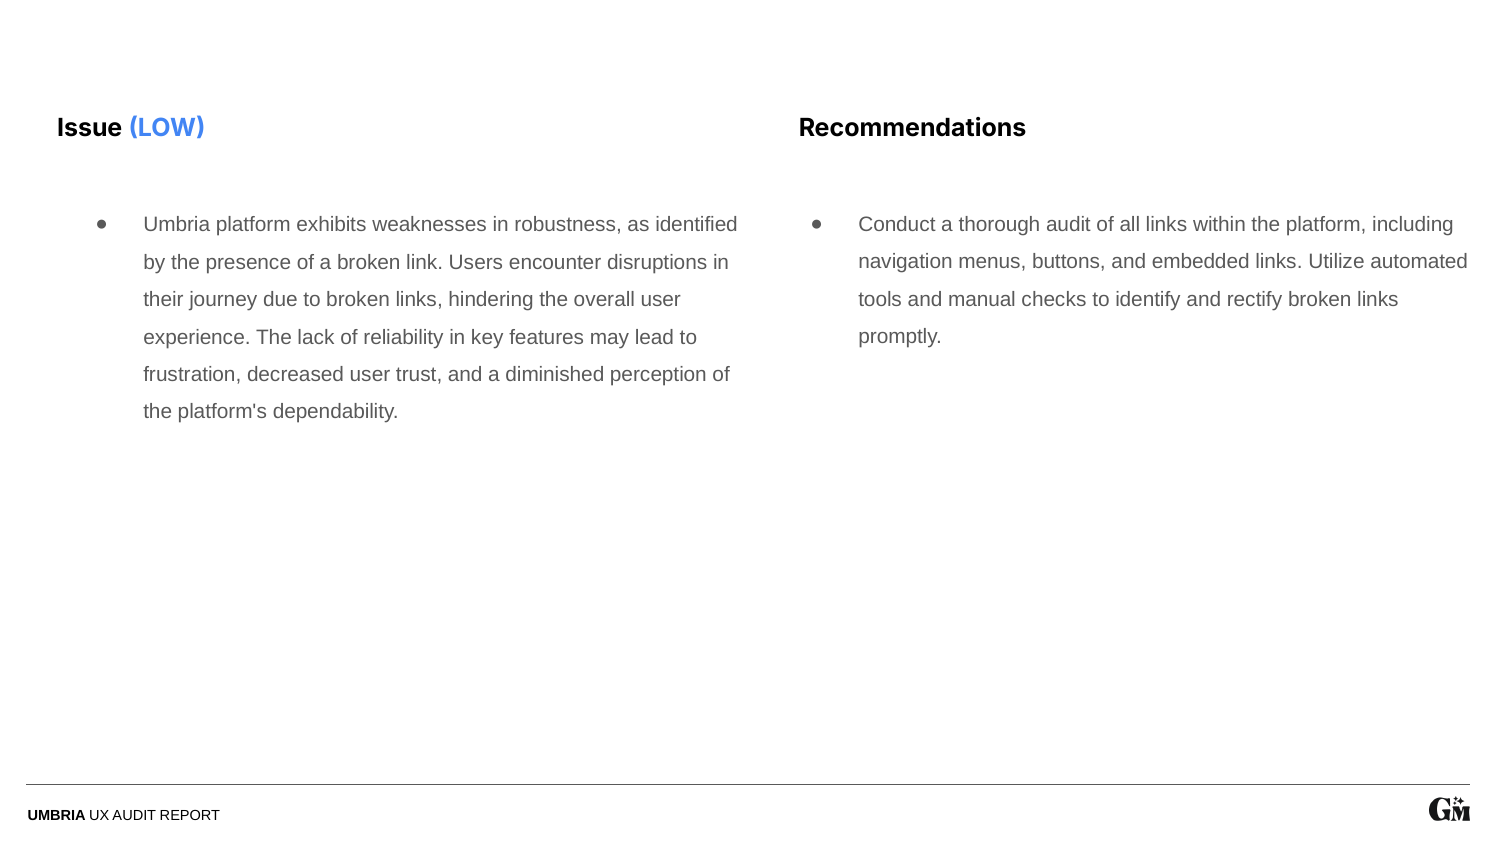

Recommendations
Issue (LOW)
Conduct a thorough audit of all links within the platform, including navigation menus, buttons, and embedded links. Utilize automated tools and manual checks to identify and rectify broken links promptly.
Umbria platform exhibits weaknesses in robustness, as identified by the presence of a broken link. Users encounter disruptions in their journey due to broken links, hindering the overall user experience. The lack of reliability in key features may lead to frustration, decreased user trust, and a diminished perception of the platform's dependability.